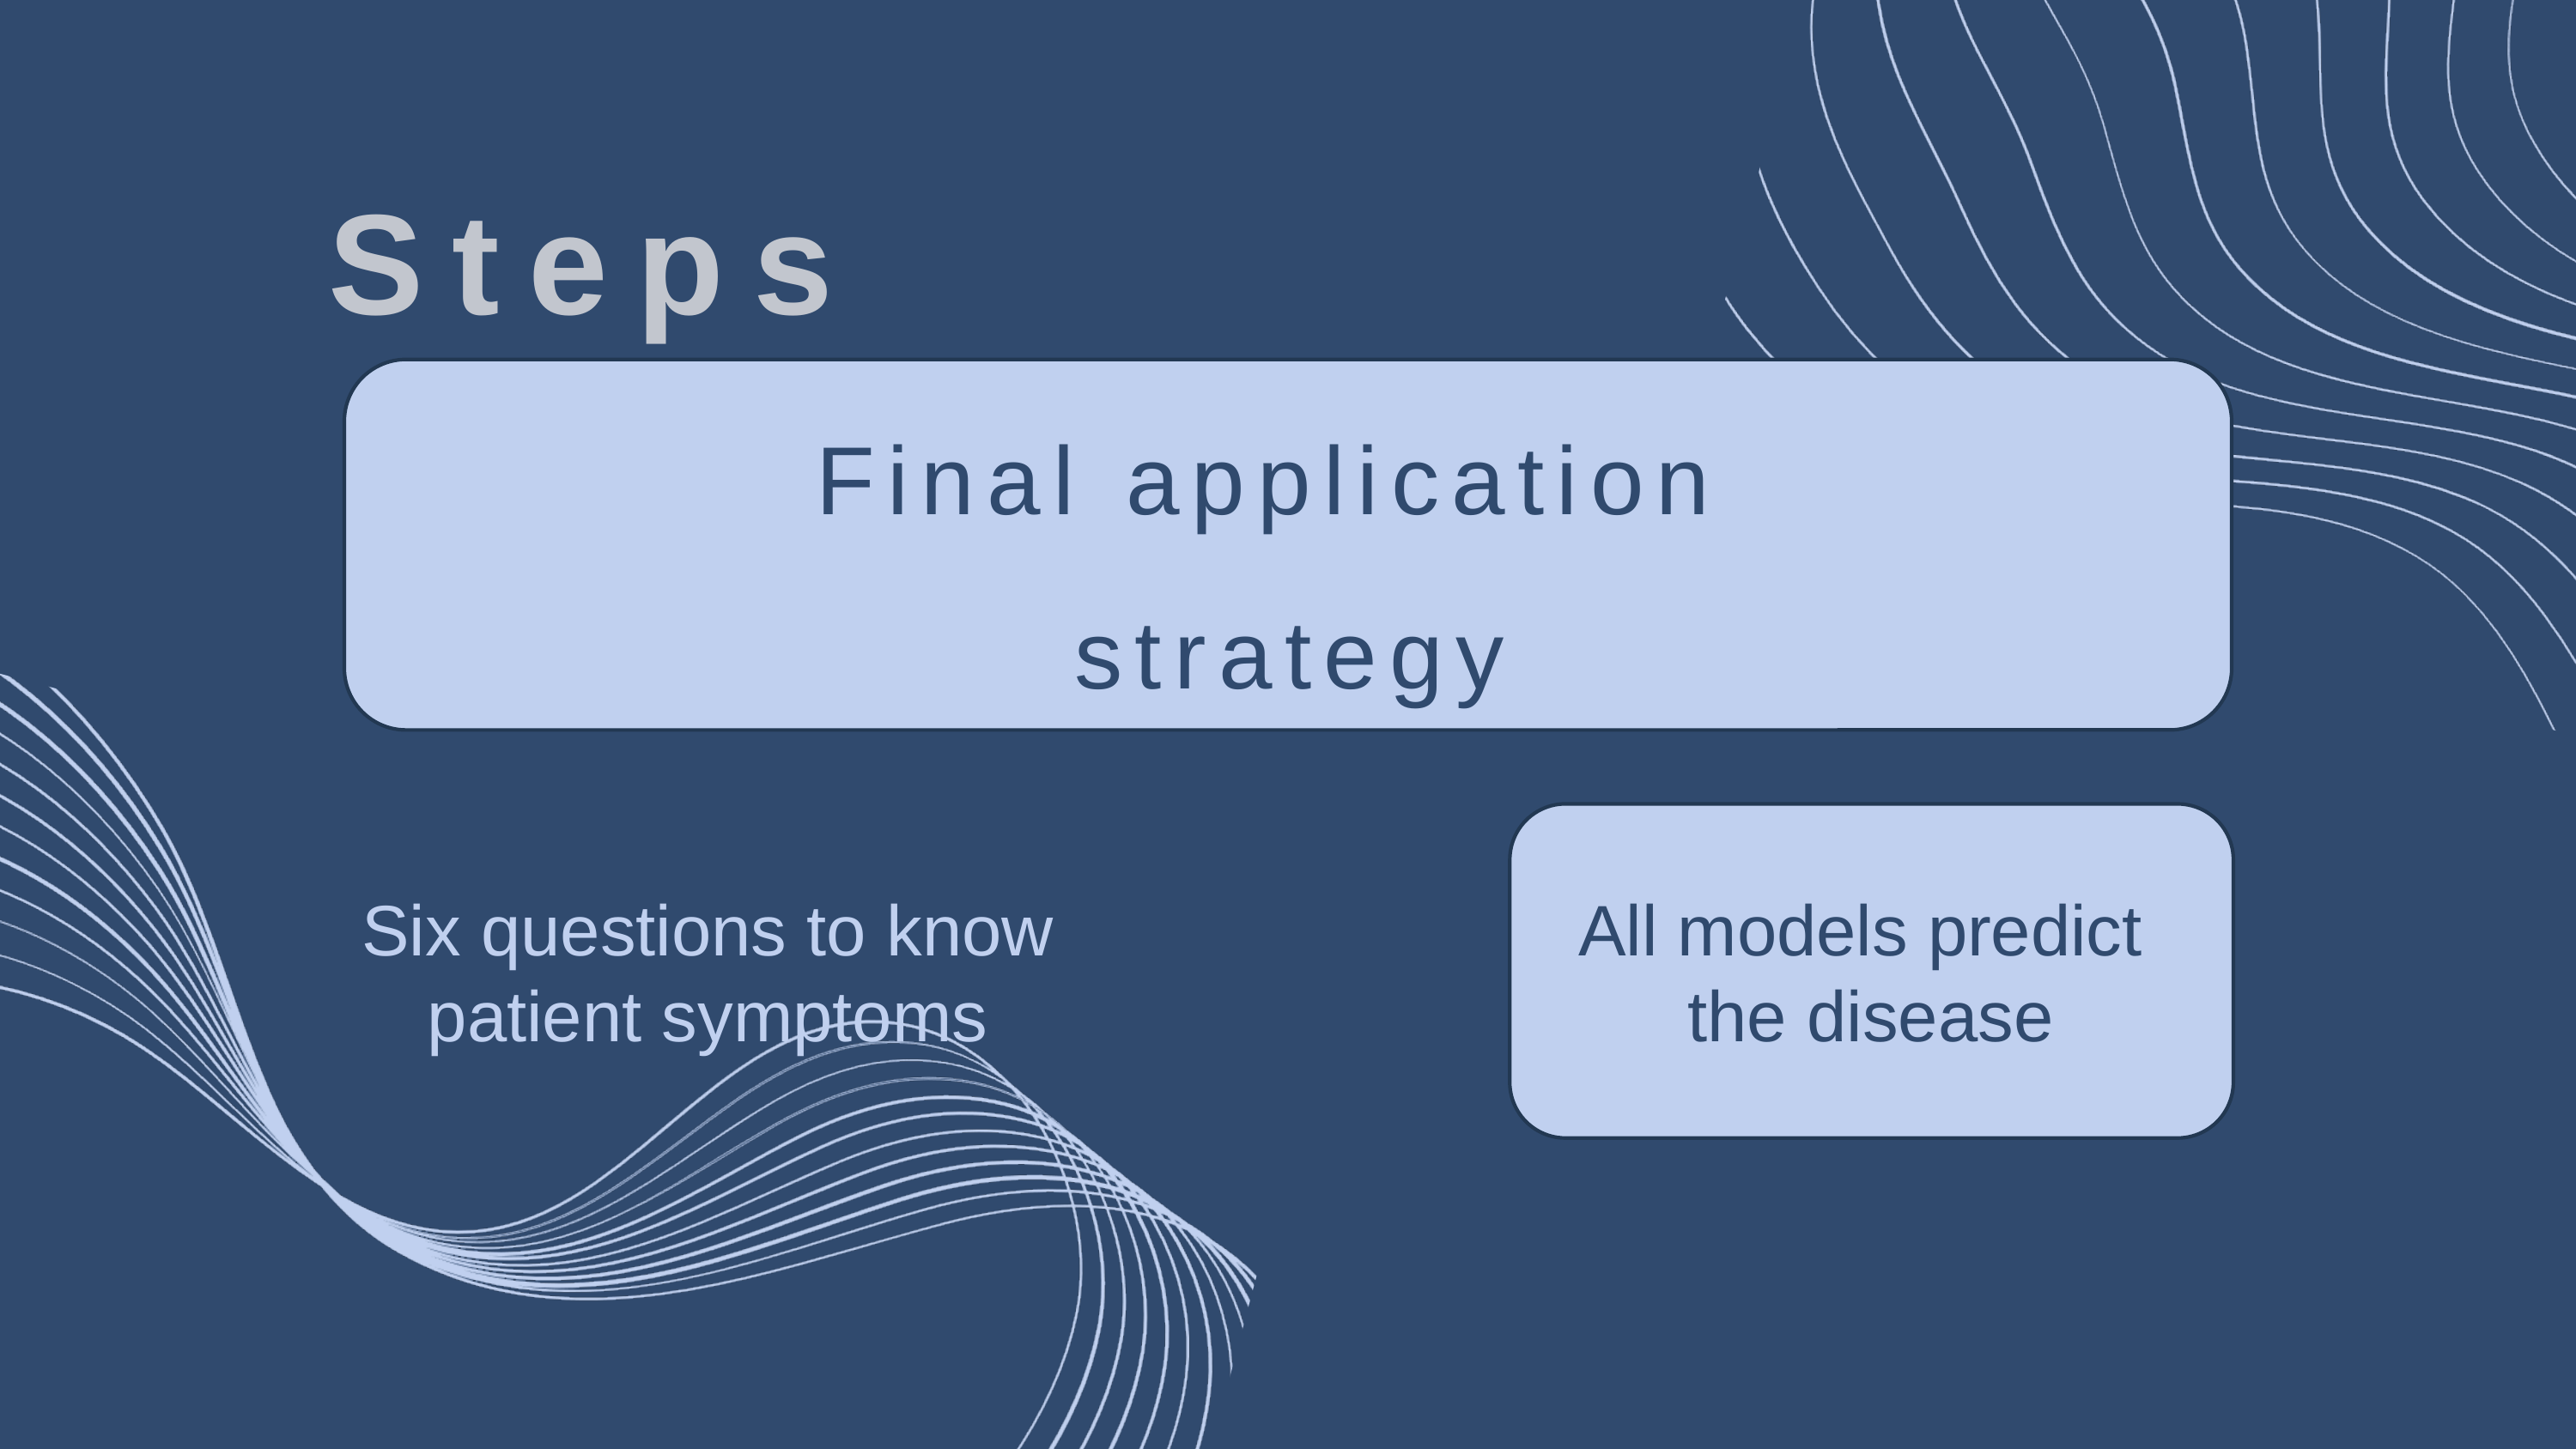

Steps

Final application
strategy

All models predict
the disease
Six questions to know patient symptoms